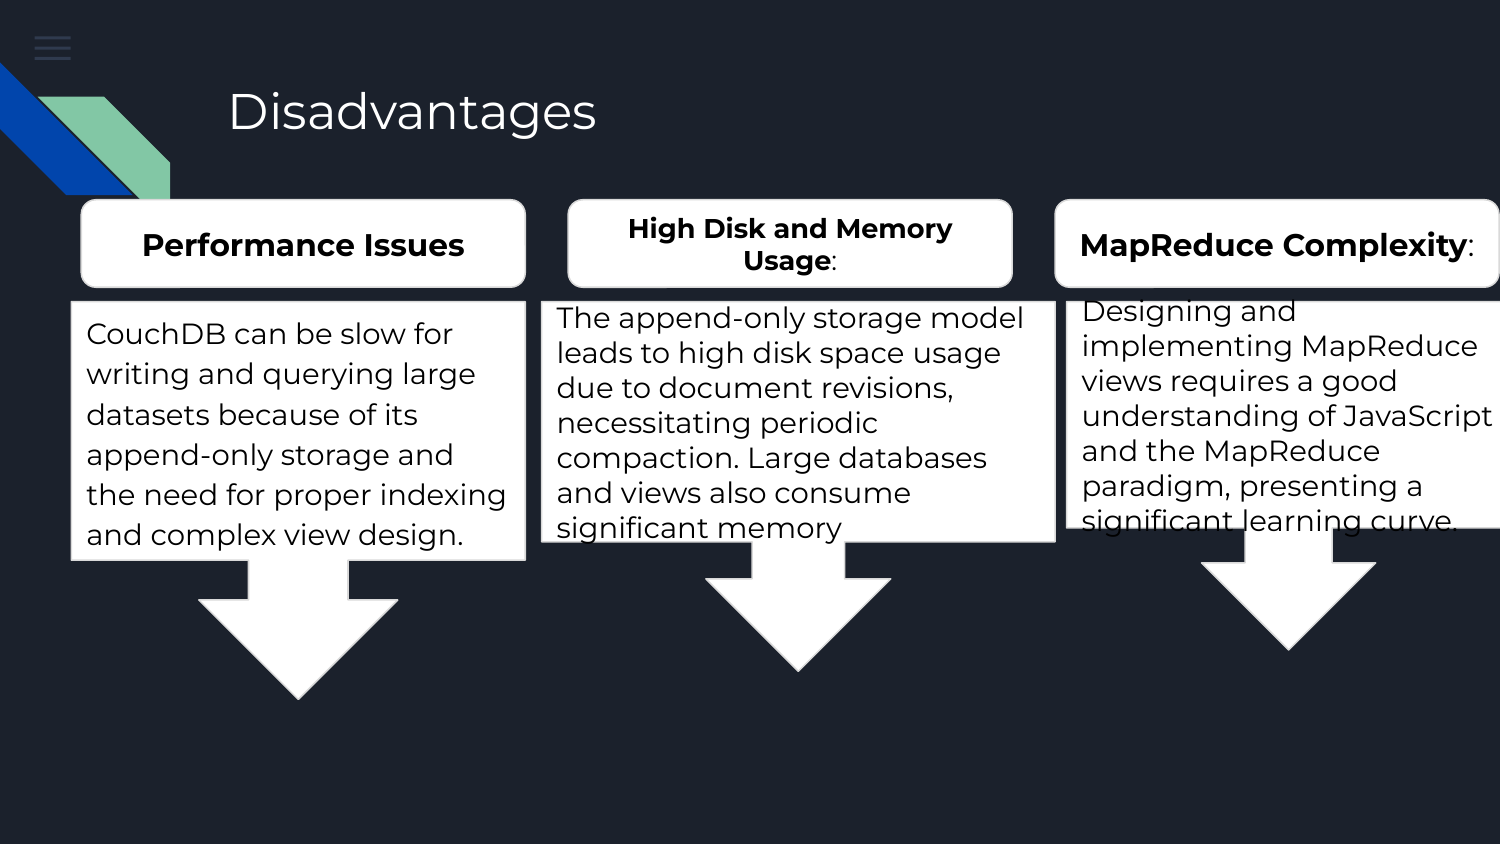

# Disadvantages
Performance Issues
High Disk and Memory Usage:
MapReduce Complexity:
CouchDB can be slow for writing and querying large datasets because of its append-only storage and the need for proper indexing and complex view design.
The append-only storage model leads to high disk space usage due to document revisions, necessitating periodic compaction. Large databases and views also consume significant memory
Designing and implementing MapReduce views requires a good understanding of JavaScript and the MapReduce paradigm, presenting a significant learning curve.